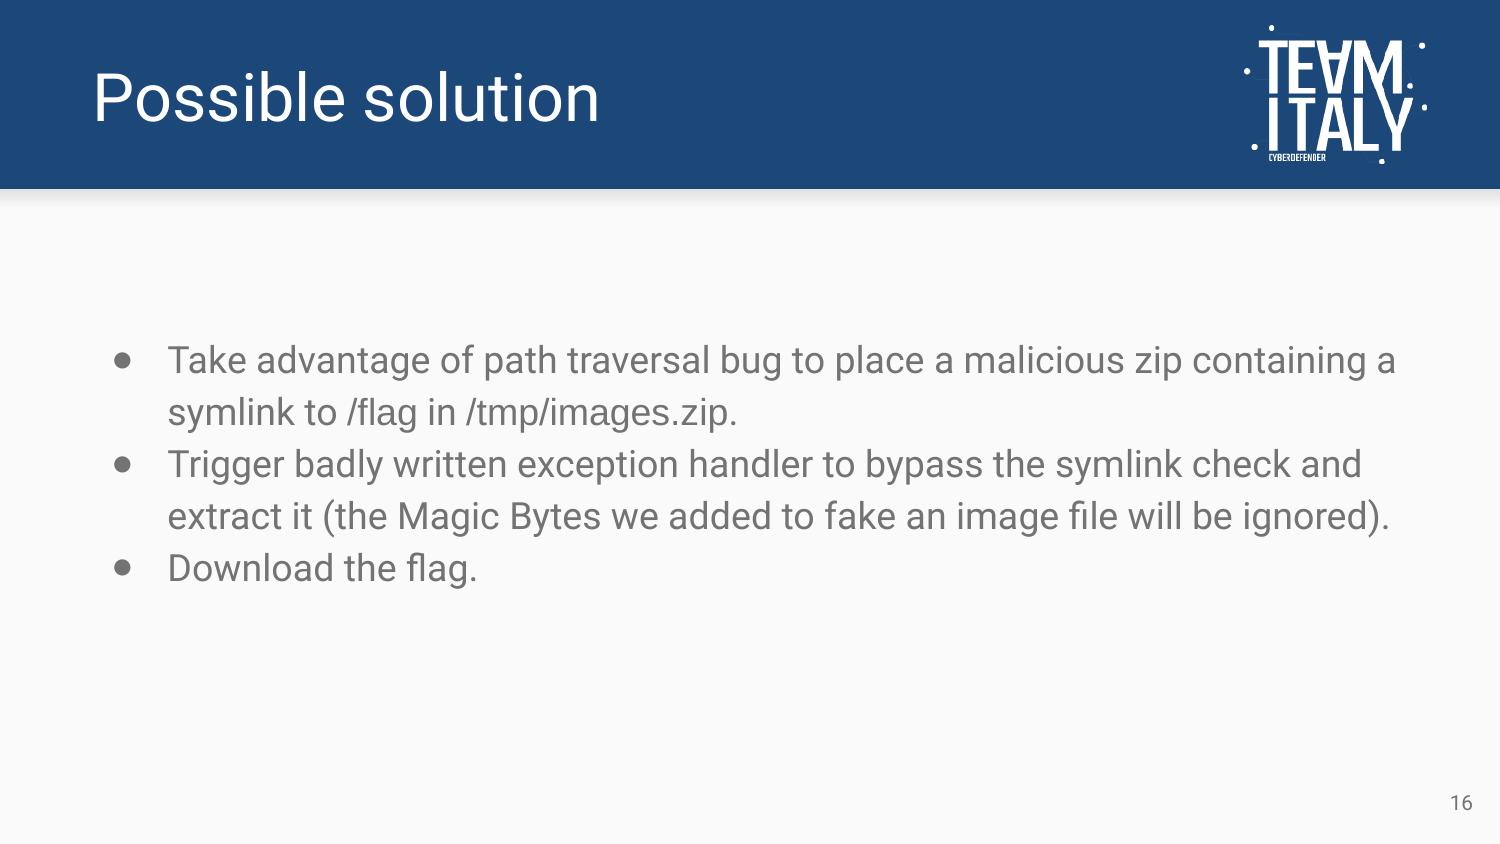

# Possible solution
Take advantage of path traversal bug to place a malicious zip containing a symlink to /flag in /tmp/images.zip.
Trigger badly written exception handler to bypass the symlink check and extract it (the Magic Bytes we added to fake an image file will be ignored).
Download the flag.
16